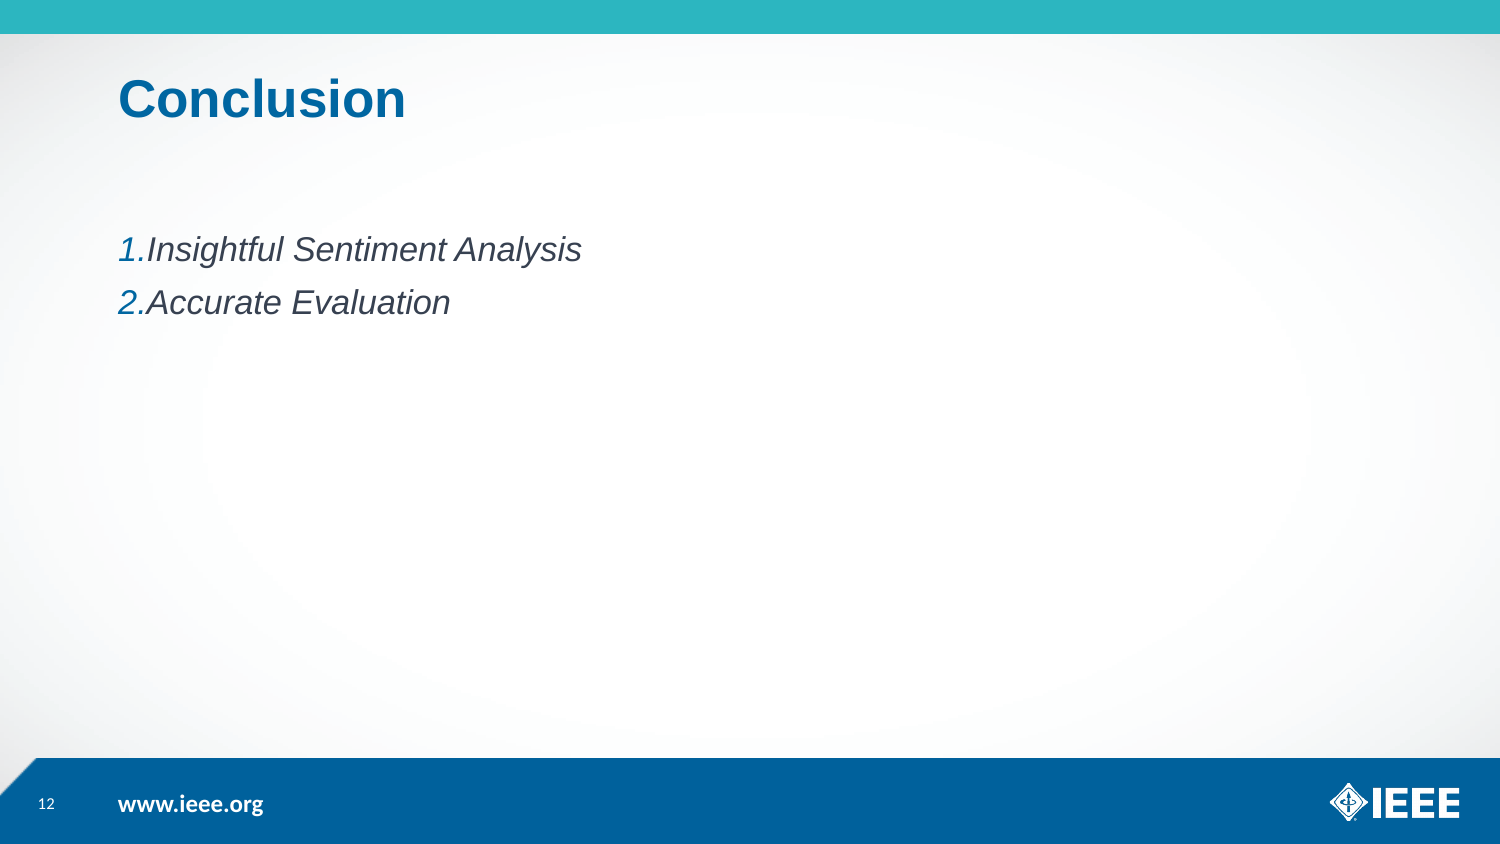

# Conclusion

Insightful Sentiment Analysis
Accurate Evaluation
12